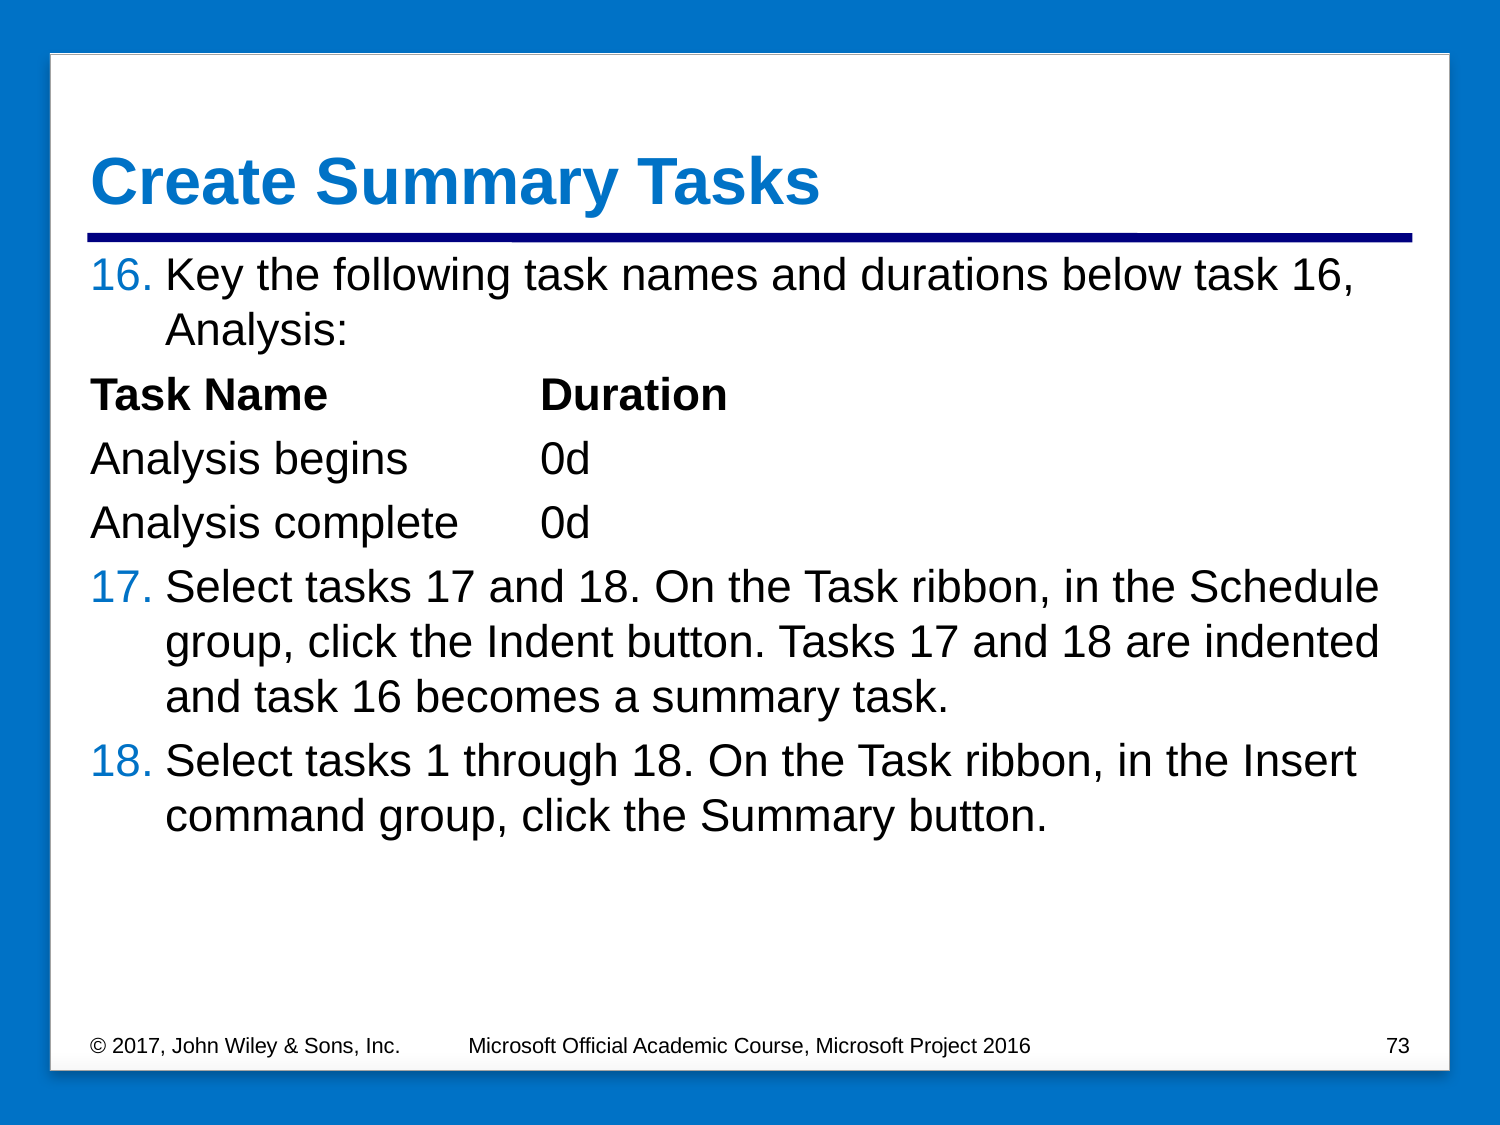

# Create Summary Tasks
Key the following task names and durations below task 16, Analysis:
Task Name 		Duration
Analysis begins	0d
Analysis complete	0d
Select tasks 17 and 18. On the Task ribbon, in the Schedule group, click the Indent button. Tasks 17 and 18 are indented and task 16 becomes a summary task.
Select tasks 1 through 18. On the Task ribbon, in the Insert command group, click the Summary button.

© 2017, John Wiley & Sons, Inc.
Microsoft Official Academic Course, Microsoft Project 2016
73